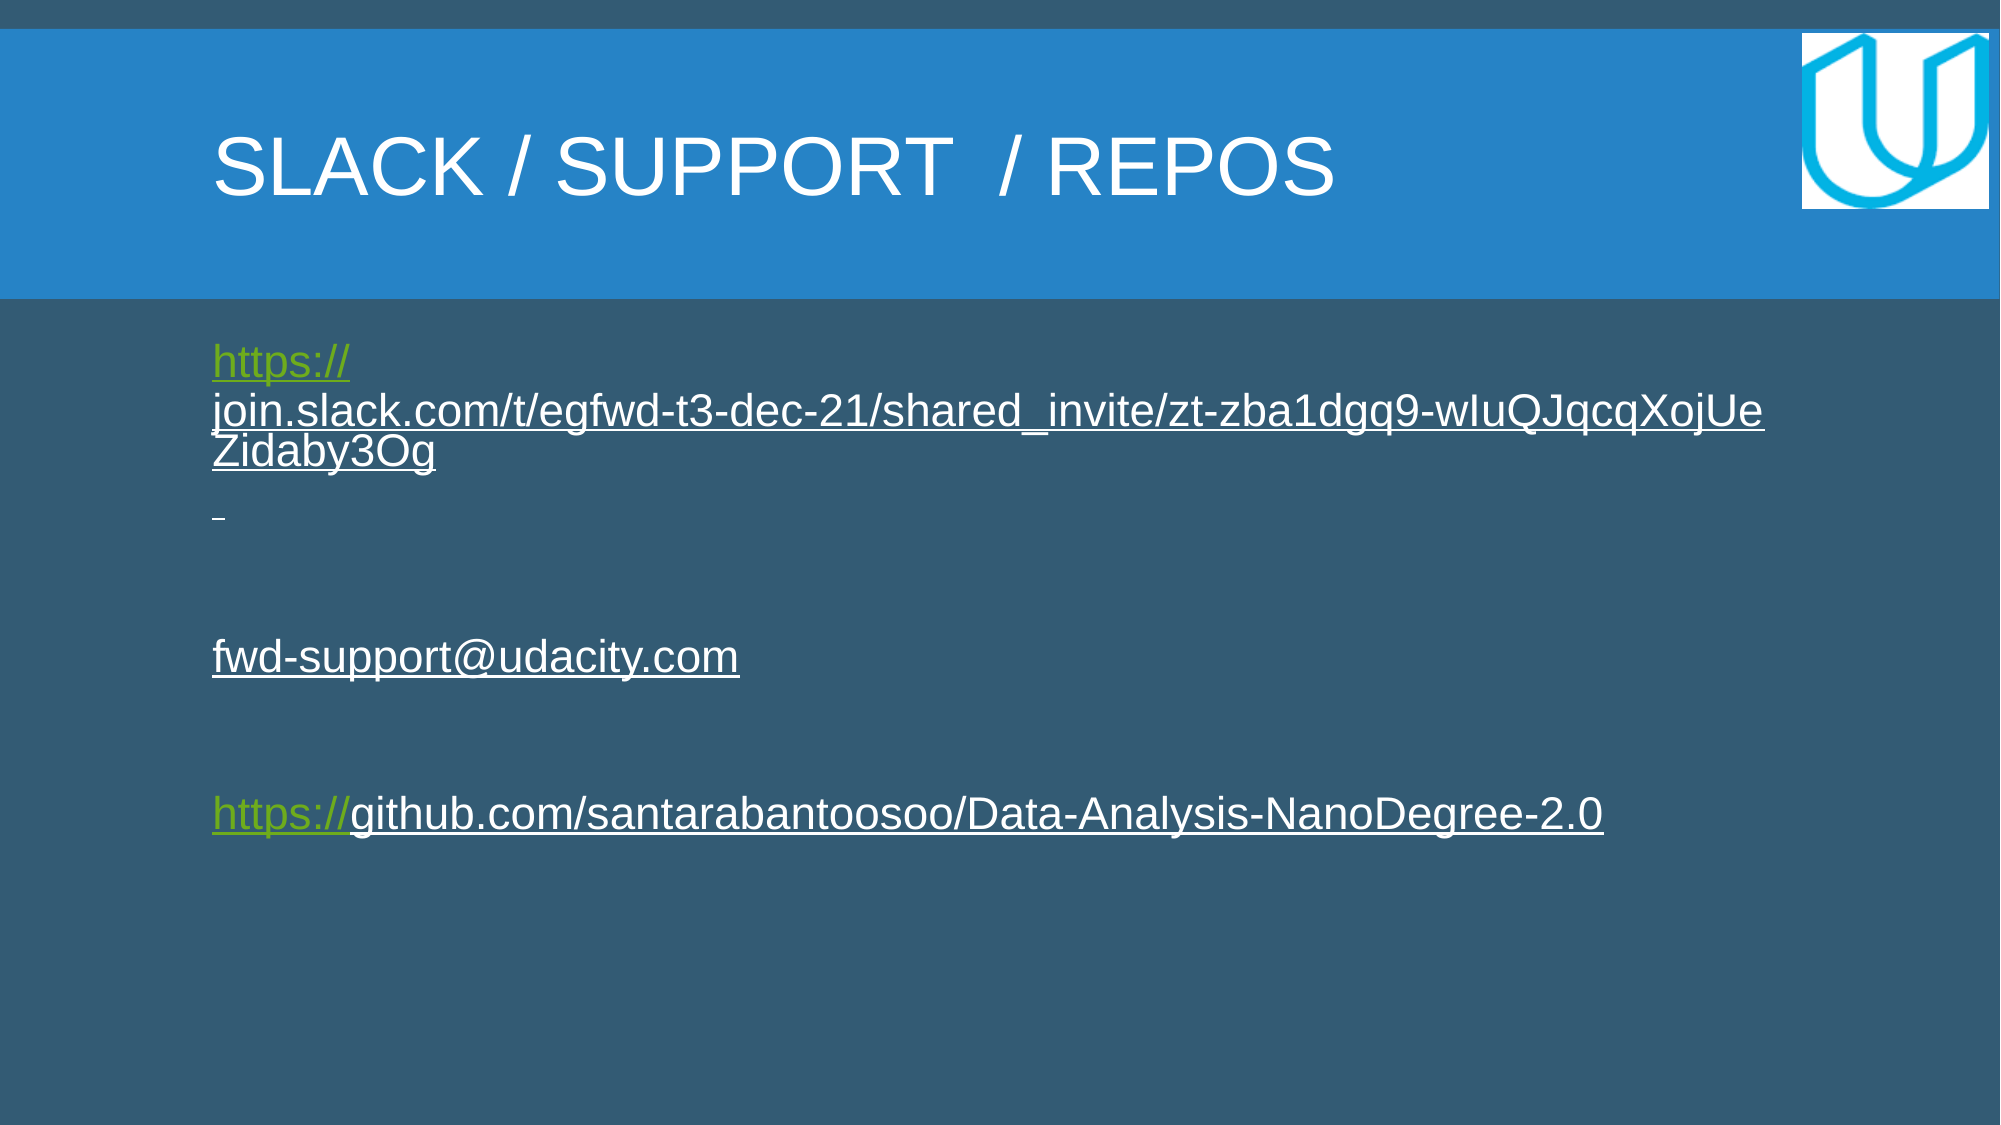

# Slack / SUPPORT  / REPOs
https://join.slack.com/t/egfwd-t3-dec-21/shared_invite/zt-zba1dgq9-wIuQJqcqXojUeZidaby3Og

fwd-support@udacity.com

https://github.com/santarabantoosoo/Data-Analysis-NanoDegree-2.0